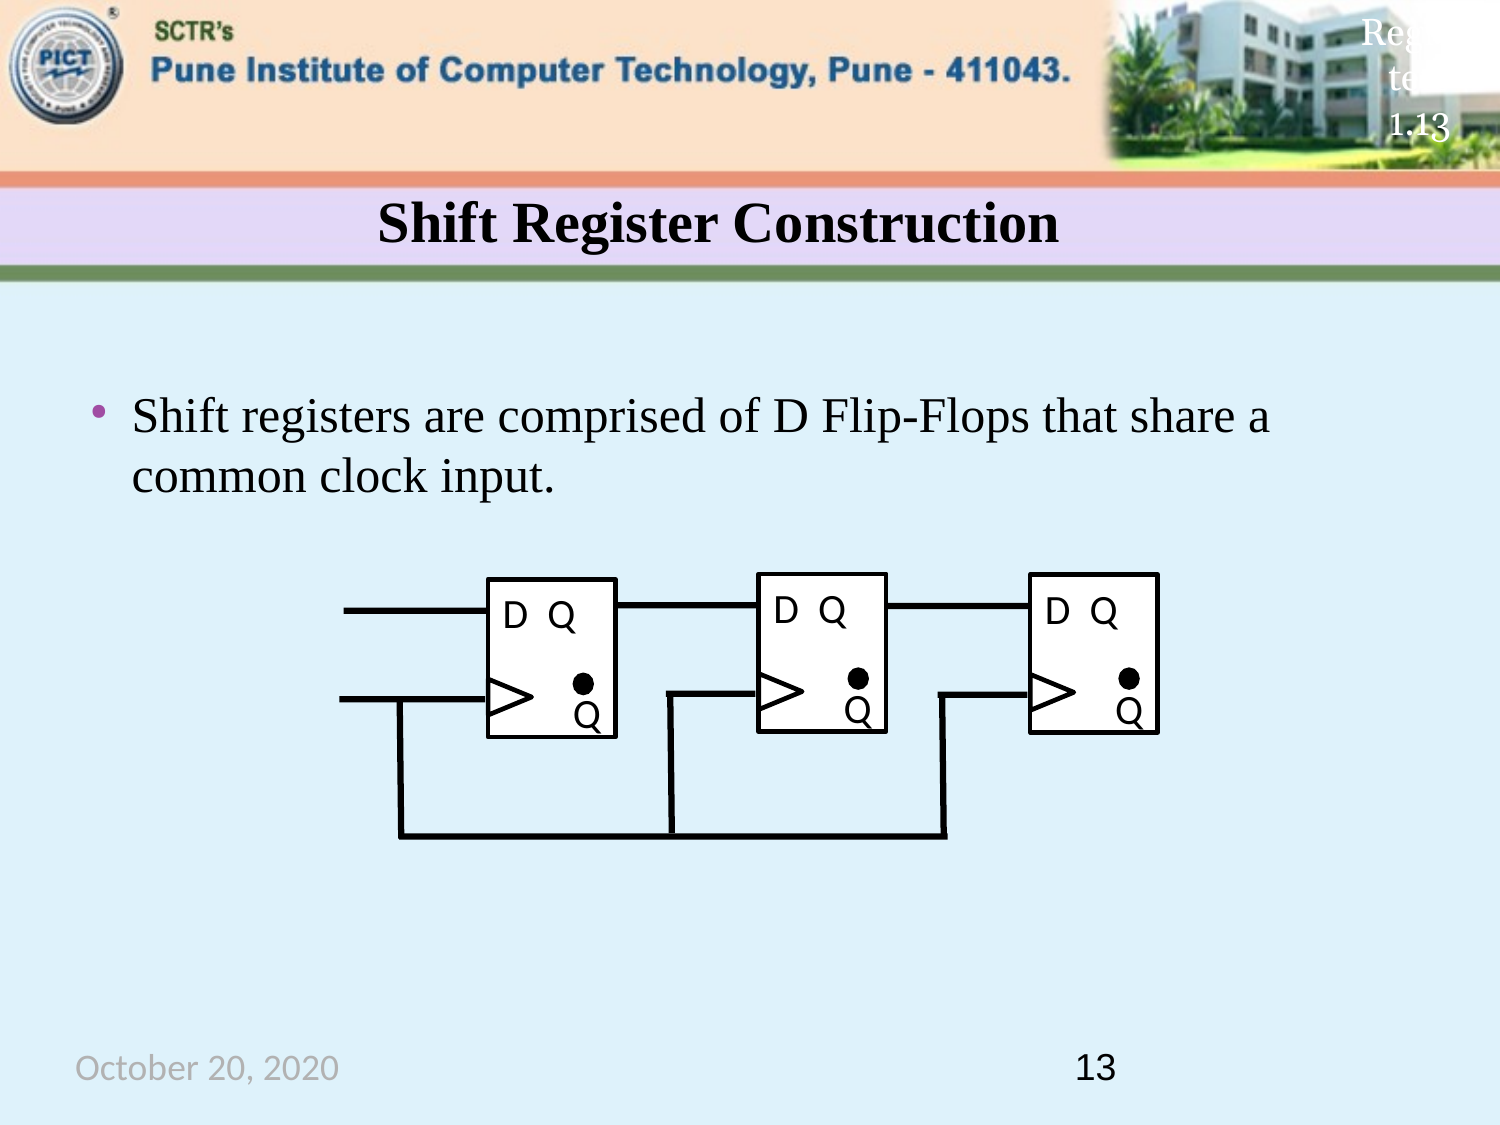

Registers 1.13
Shift Register Construction
Shift registers are comprised of D Flip-Flops that share a common clock input.
D  Q

Q

D  Q

Q

D  Q

Q

October 20, 2020
13